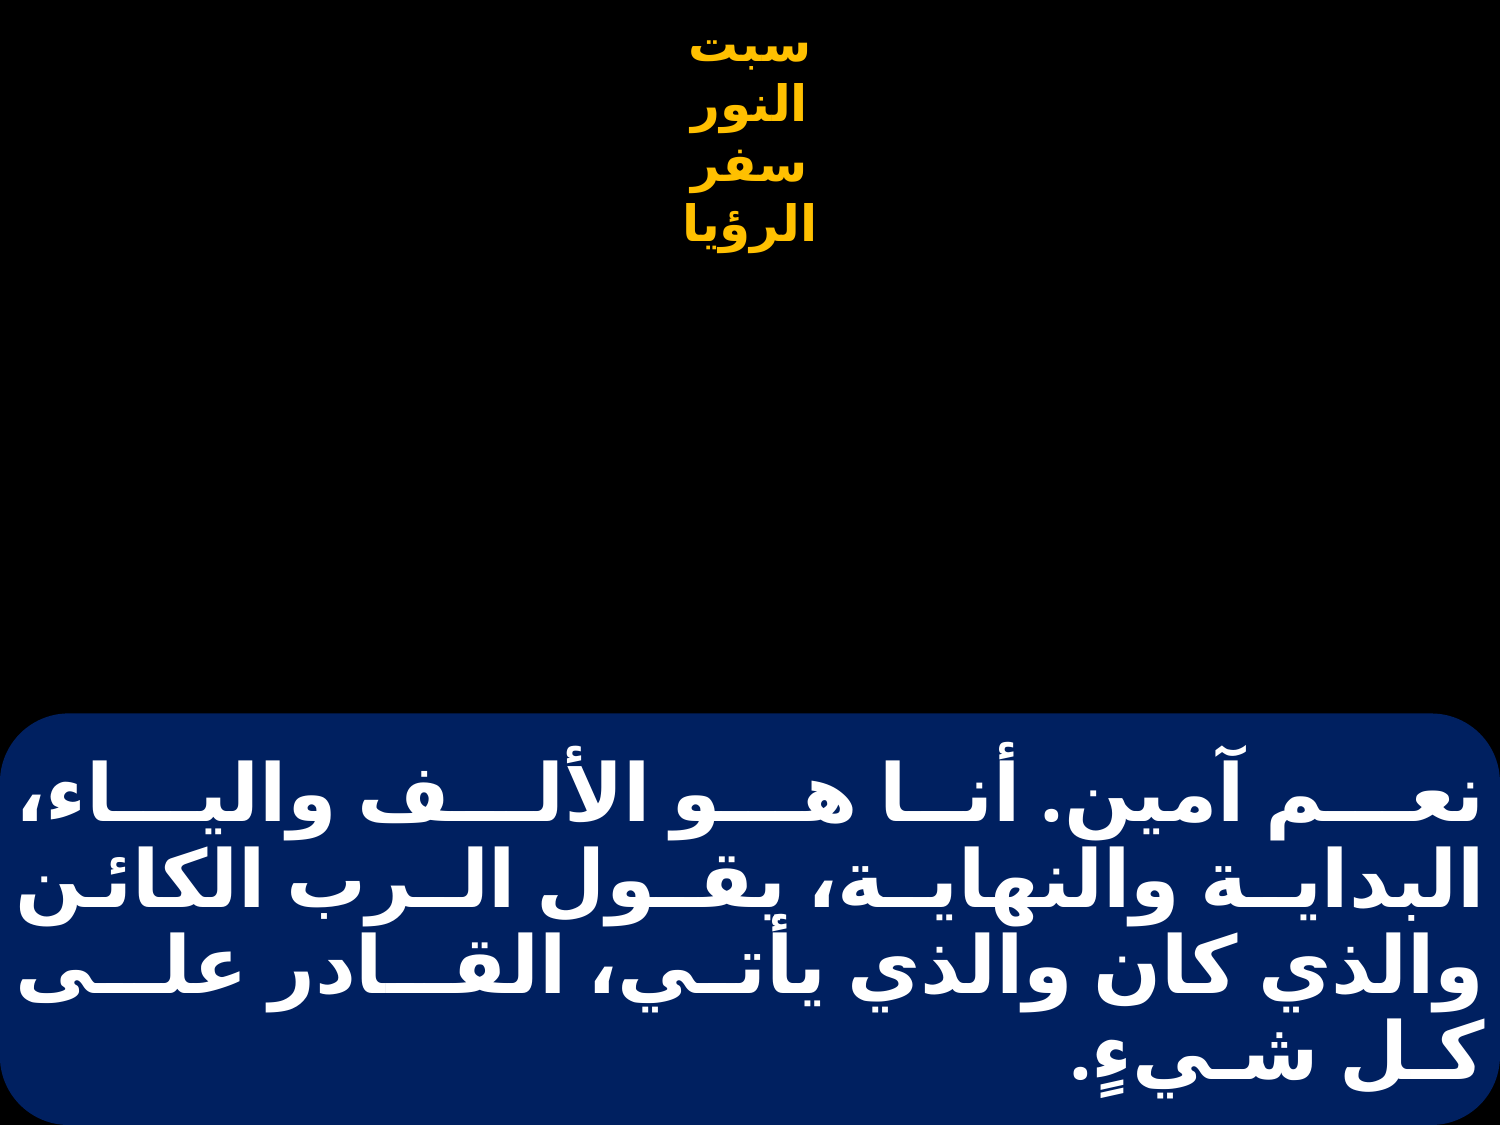

# نعـم آمين. أنا هـو الألـف واليـاء، البدايـة والنهايـة، يقـول الـرب الكائن والذي كان والذي يأتي، القـادر علـى كـل شـيءٍ.